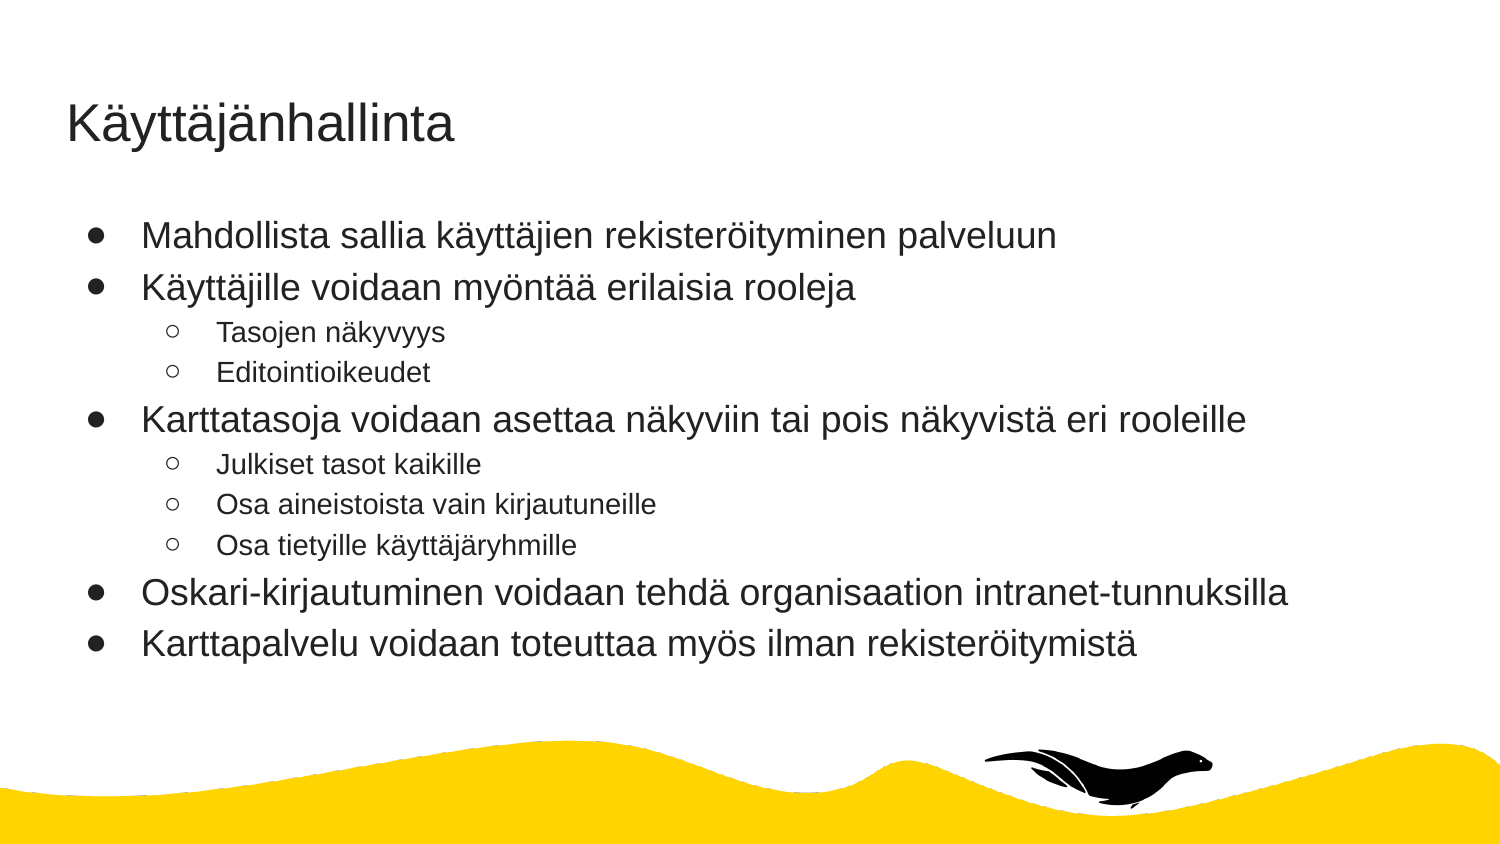

# Käyttäjänhallinta
Mahdollista sallia käyttäjien rekisteröityminen palveluun
Käyttäjille voidaan myöntää erilaisia rooleja
Tasojen näkyvyys
Editointioikeudet
Karttatasoja voidaan asettaa näkyviin tai pois näkyvistä eri rooleille
Julkiset tasot kaikille
Osa aineistoista vain kirjautuneille
Osa tietyille käyttäjäryhmille
Oskari-kirjautuminen voidaan tehdä organisaation intranet-tunnuksilla
Karttapalvelu voidaan toteuttaa myös ilman rekisteröitymistä